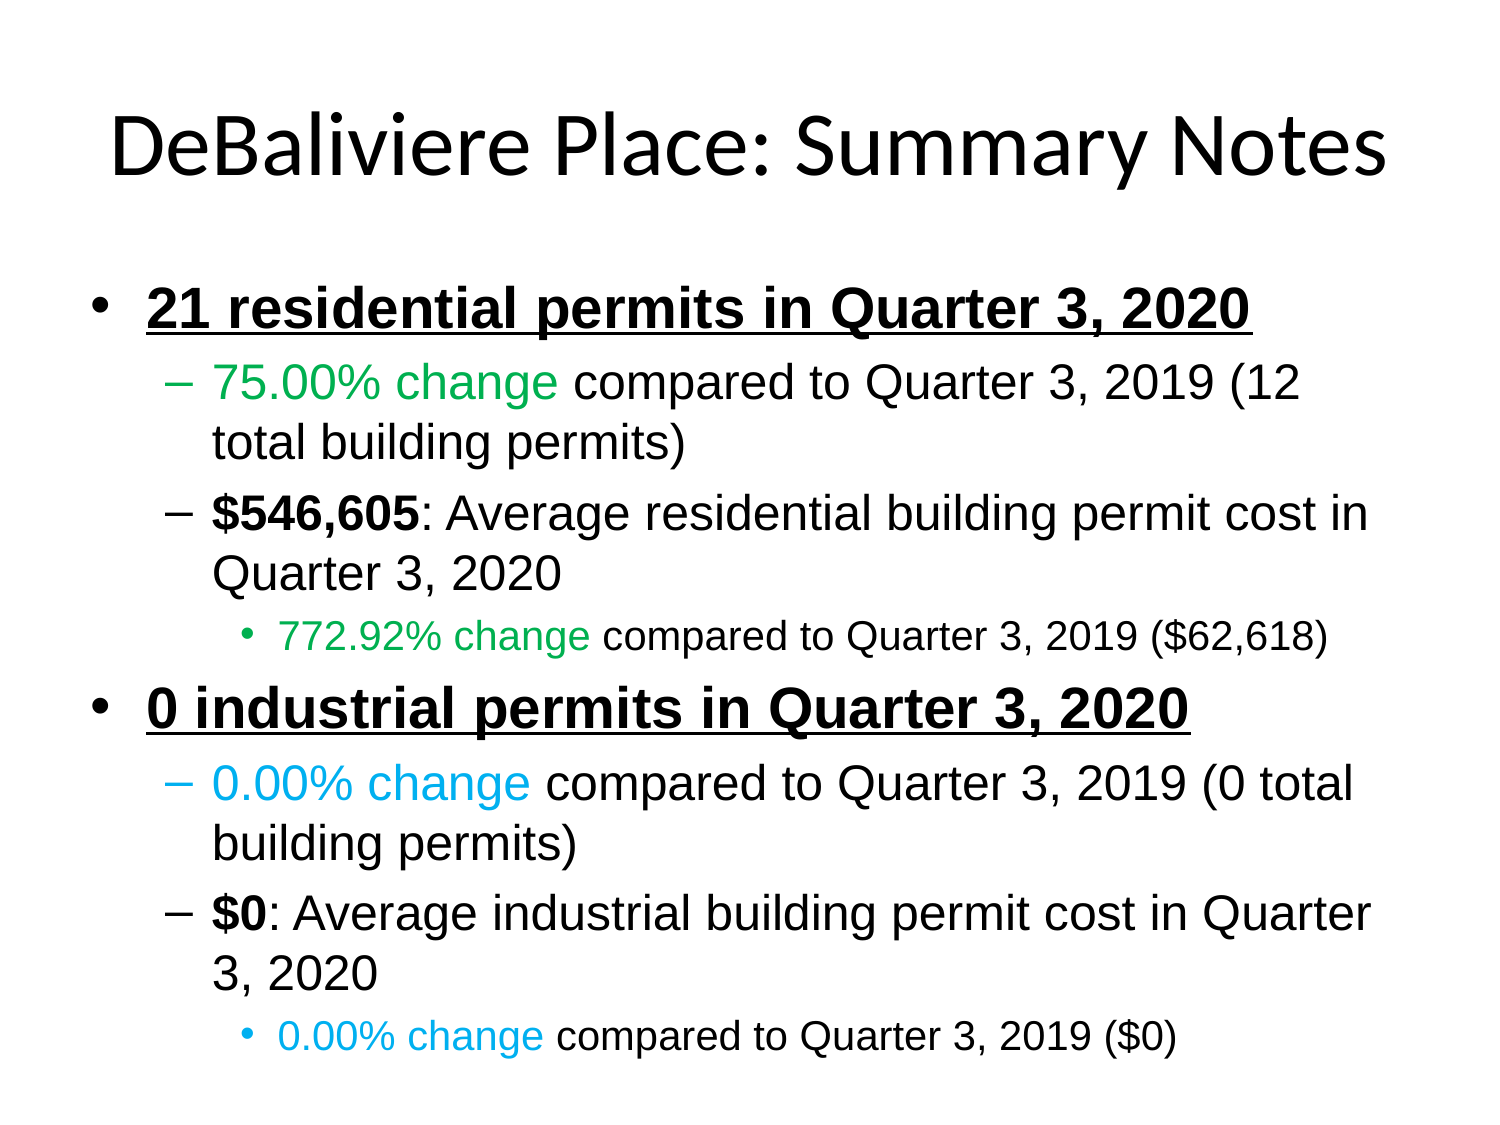

# DeBaliviere Place: Summary Notes
21 residential permits in Quarter 3, 2020
75.00% change compared to Quarter 3, 2019 (12 total building permits)
$546,605: Average residential building permit cost in Quarter 3, 2020
772.92% change compared to Quarter 3, 2019 ($62,618)
0 industrial permits in Quarter 3, 2020
0.00% change compared to Quarter 3, 2019 (0 total building permits)
$0: Average industrial building permit cost in Quarter 3, 2020
0.00% change compared to Quarter 3, 2019 ($0)